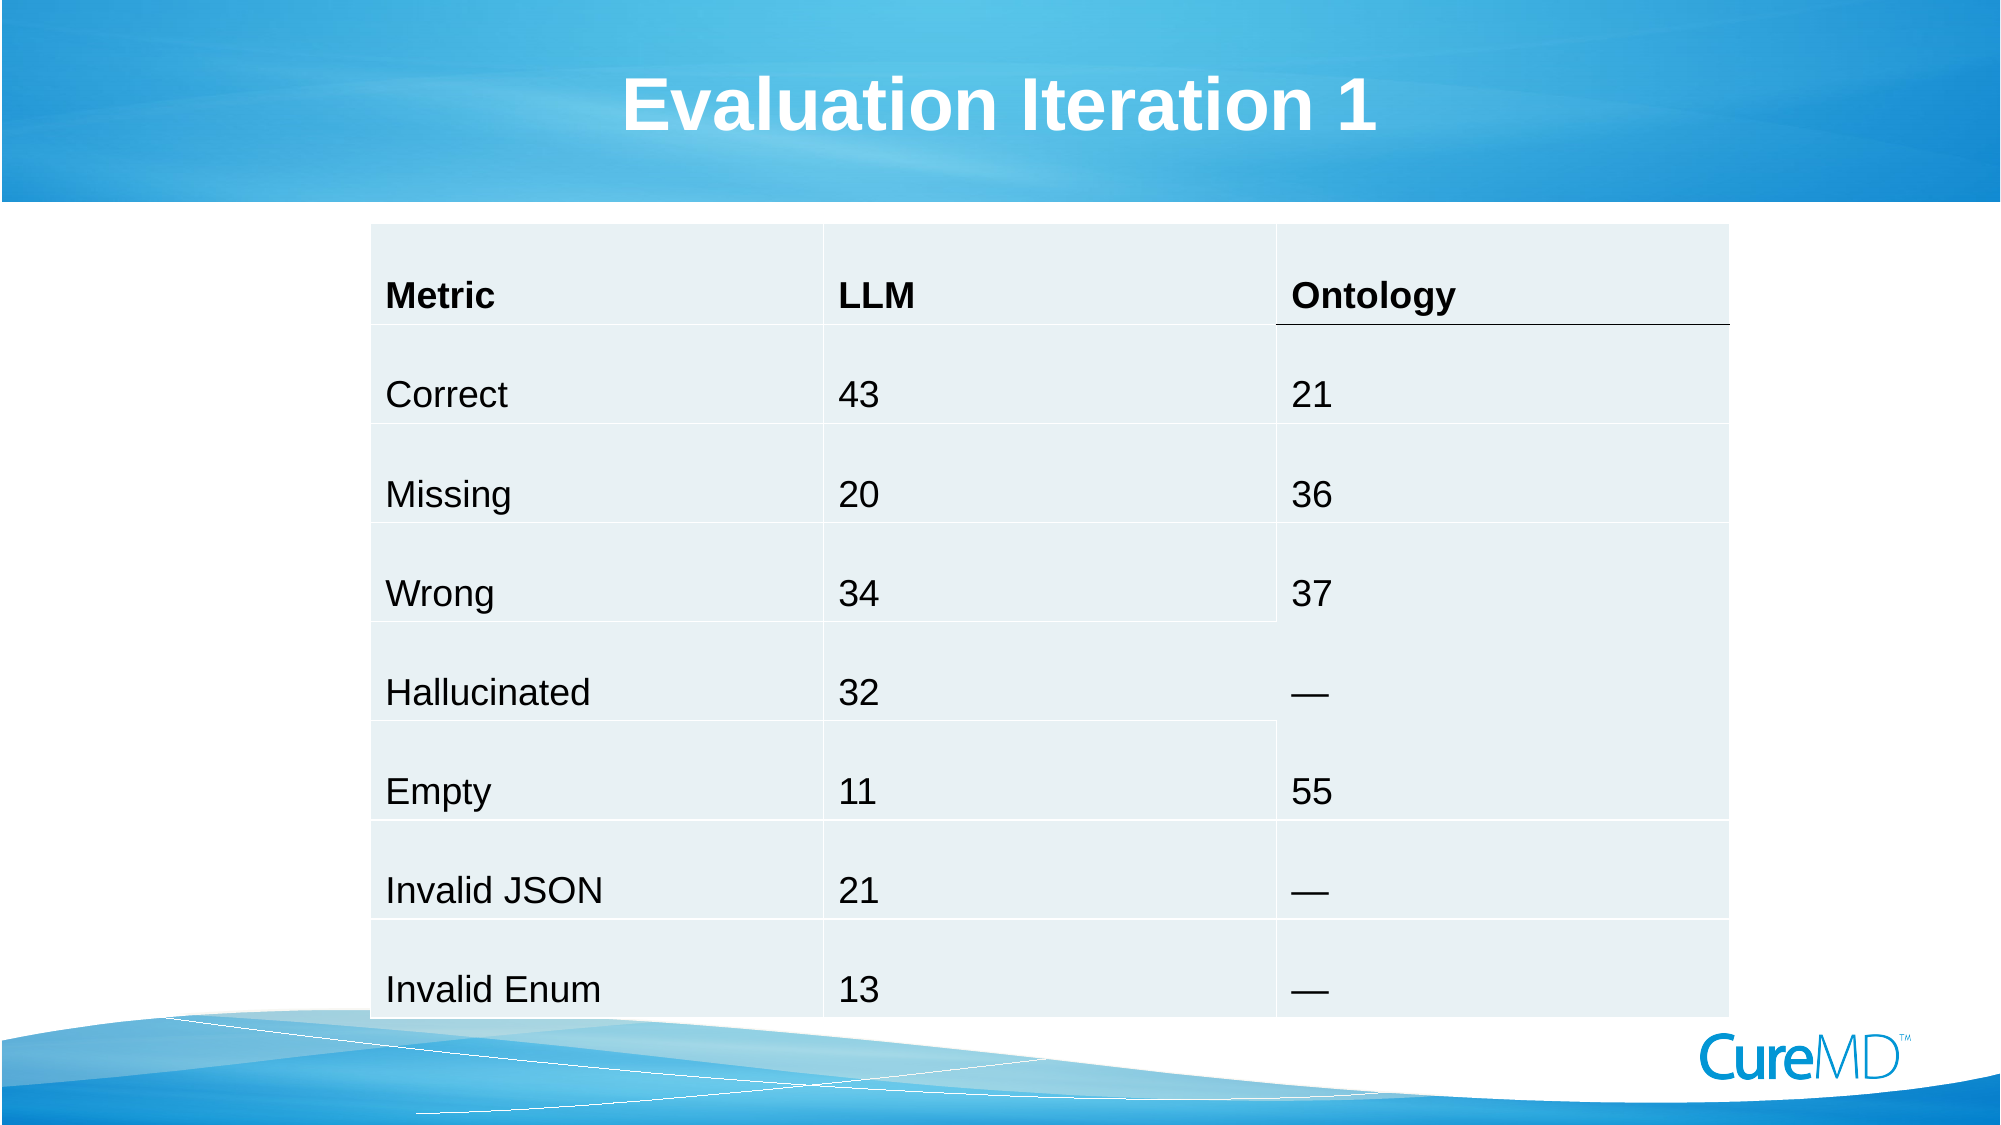

Evaluation Iteration 1
| Metric | LLM | Ontology |
| --- | --- | --- |
| Correct | 43 | 21 |
| Missing | 20 | 36 |
| Wrong | 34 | 37 |
| Hallucinated | 32 | — |
| Empty | 11 | 55 |
| Invalid JSON | 21 | — |
| Invalid Enum | 13 | — |